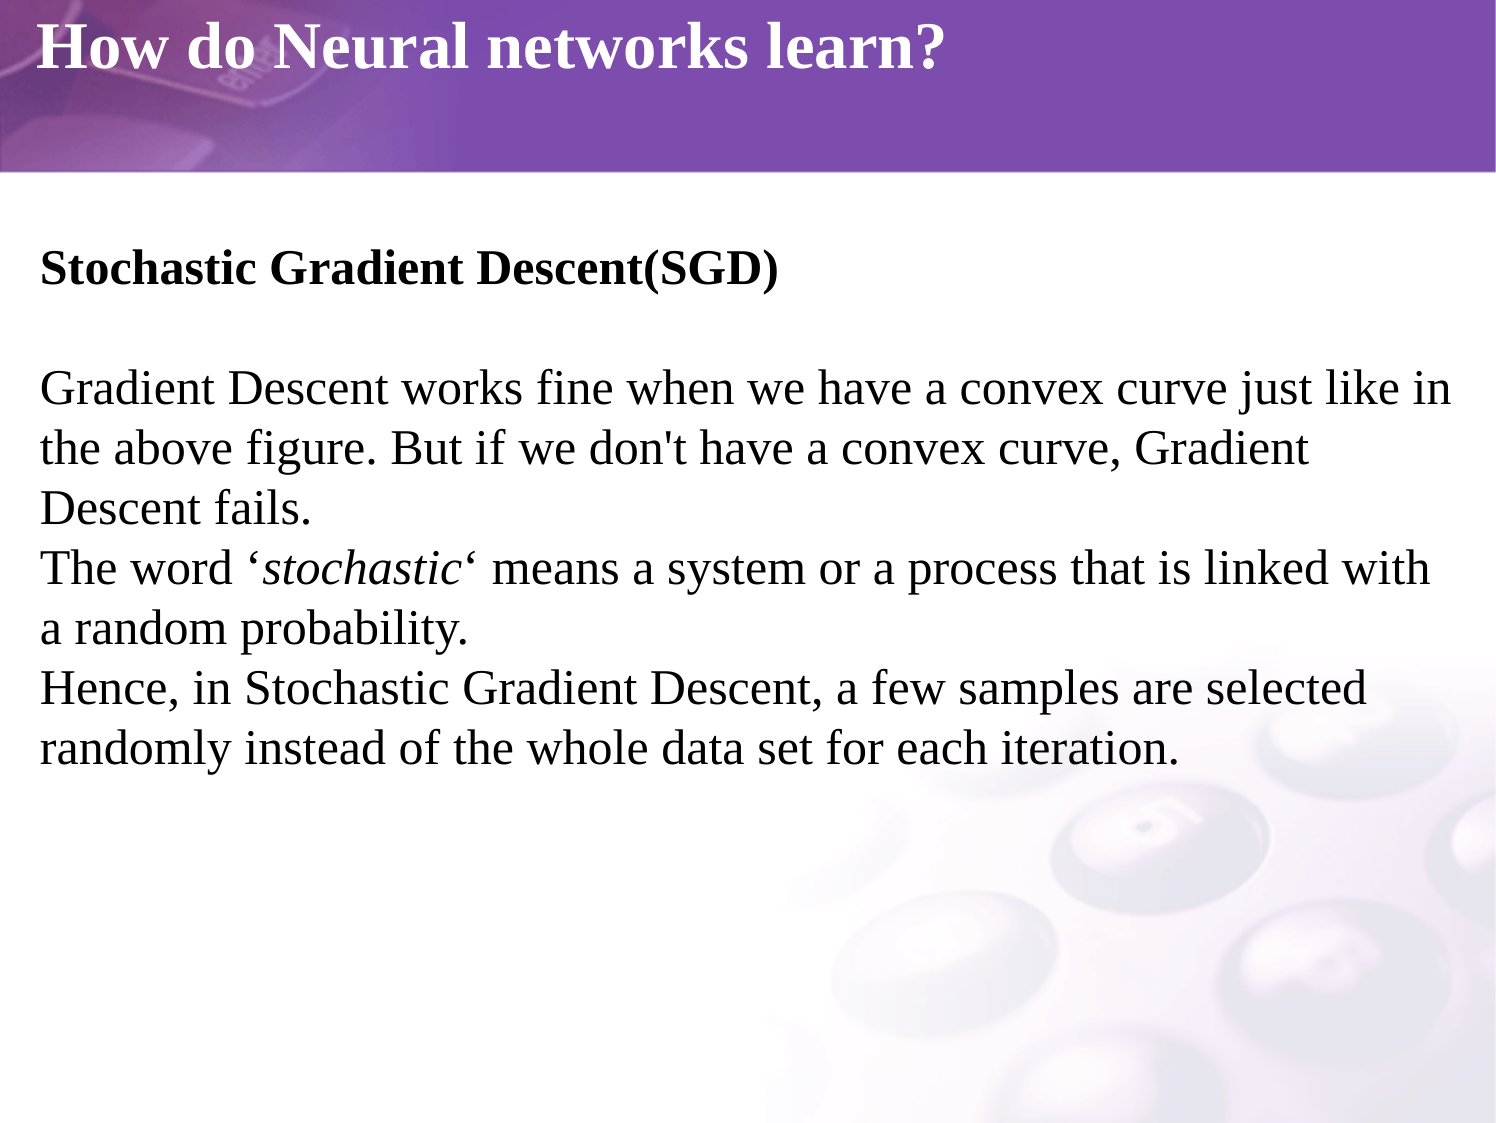

# How do Neural networks learn?
Stochastic Gradient Descent(SGD)

Gradient Descent works fine when we have a convex curve just like in the above figure. But if we don't have a convex curve, Gradient Descent fails.
The word ‘stochastic‘ means a system or a process that is linked with a random probability.
Hence, in Stochastic Gradient Descent, a few samples are selected randomly instead of the whole data set for each iteration.